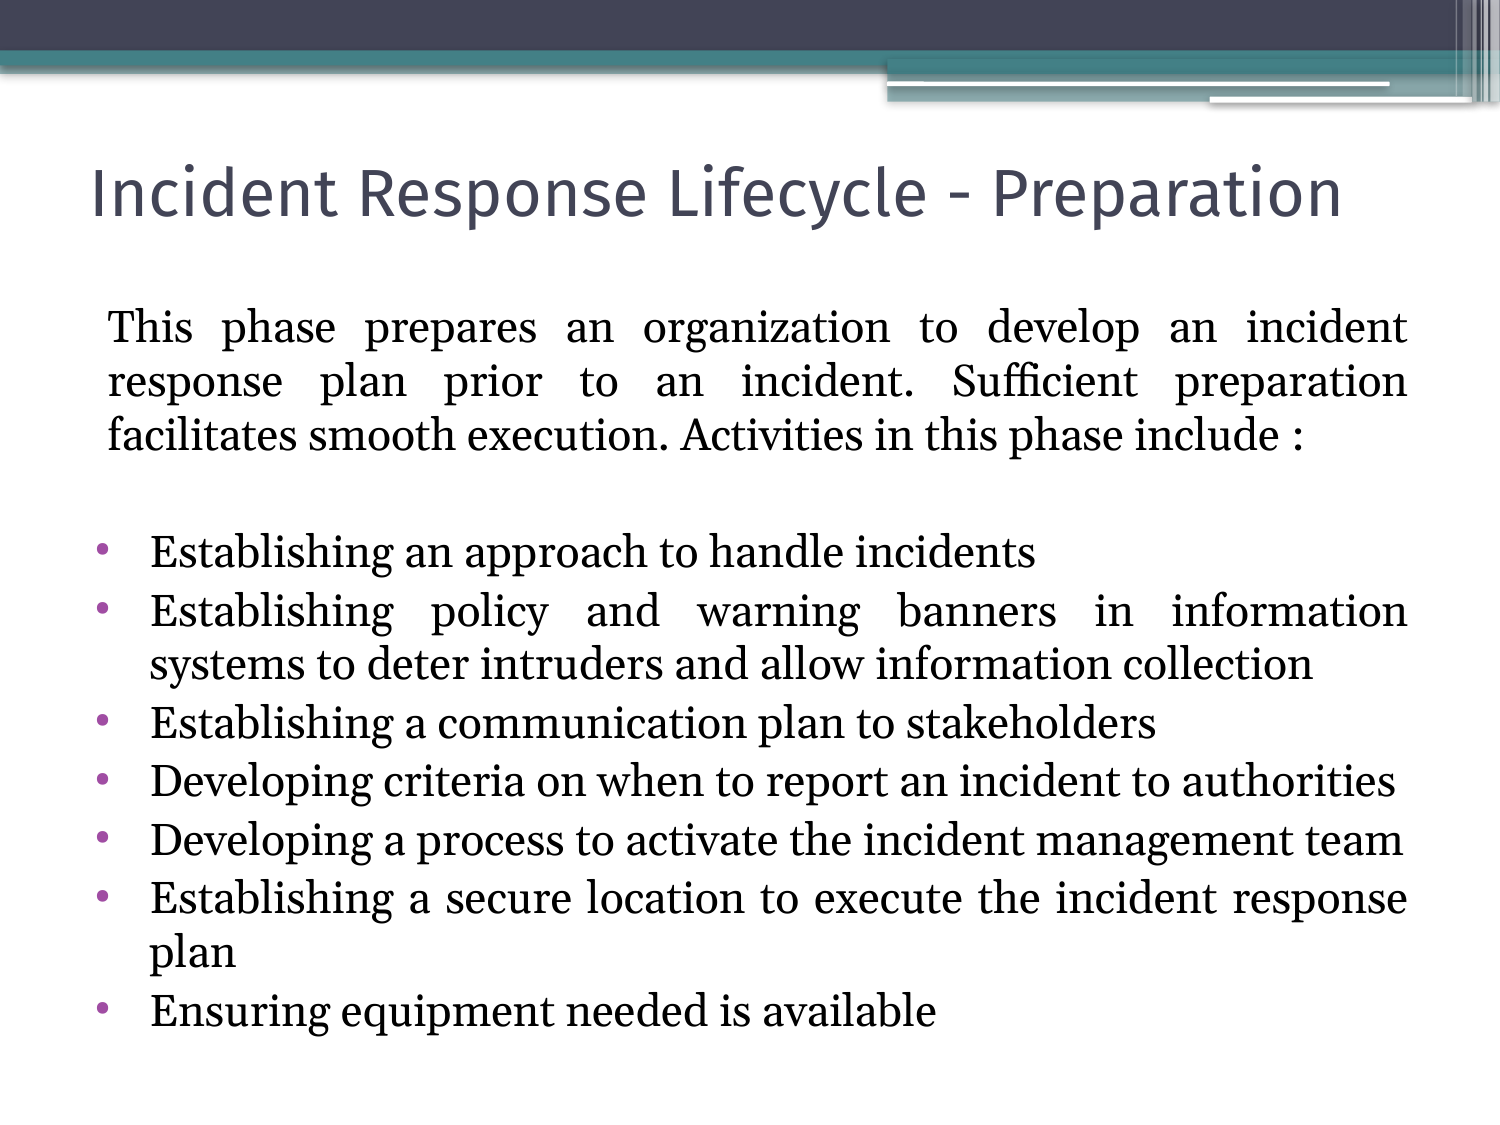

# Incident Response Lifecycle - Preparation
This phase prepares an organization to develop an incident response plan prior to an incident. Sufficient preparation facilitates smooth execution. Activities in this phase include :

Establishing an approach to handle incidents
Establishing policy and warning banners in information systems to deter intruders and allow information collection
Establishing a communication plan to stakeholders
Developing criteria on when to report an incident to authorities
Developing a process to activate the incident management team
Establishing a secure location to execute the incident response plan
Ensuring equipment needed is available